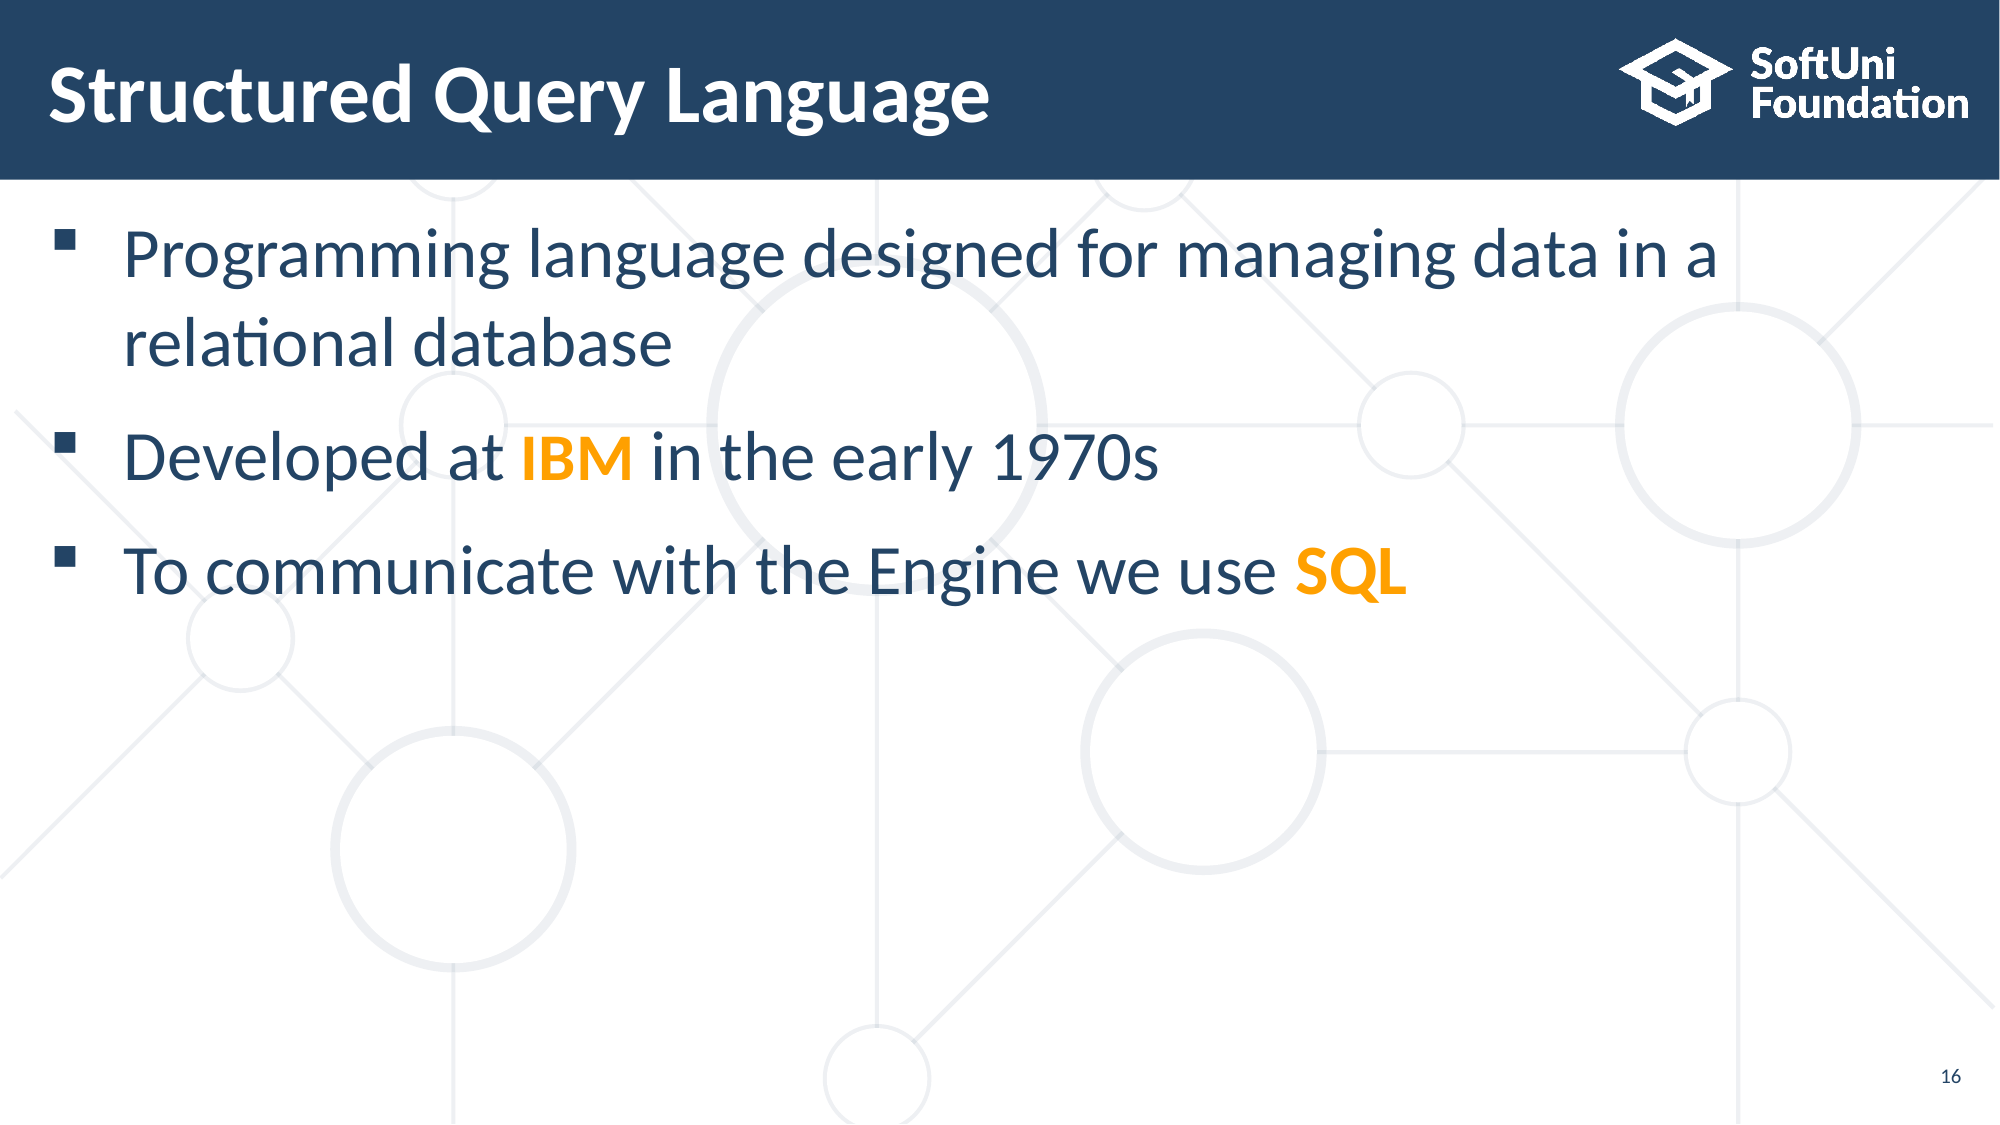

# Structured Query Language
Programming language designed for managing data in a relational database
Developed at IBM in the early 1970s
To communicate with the Engine we use SQL
16